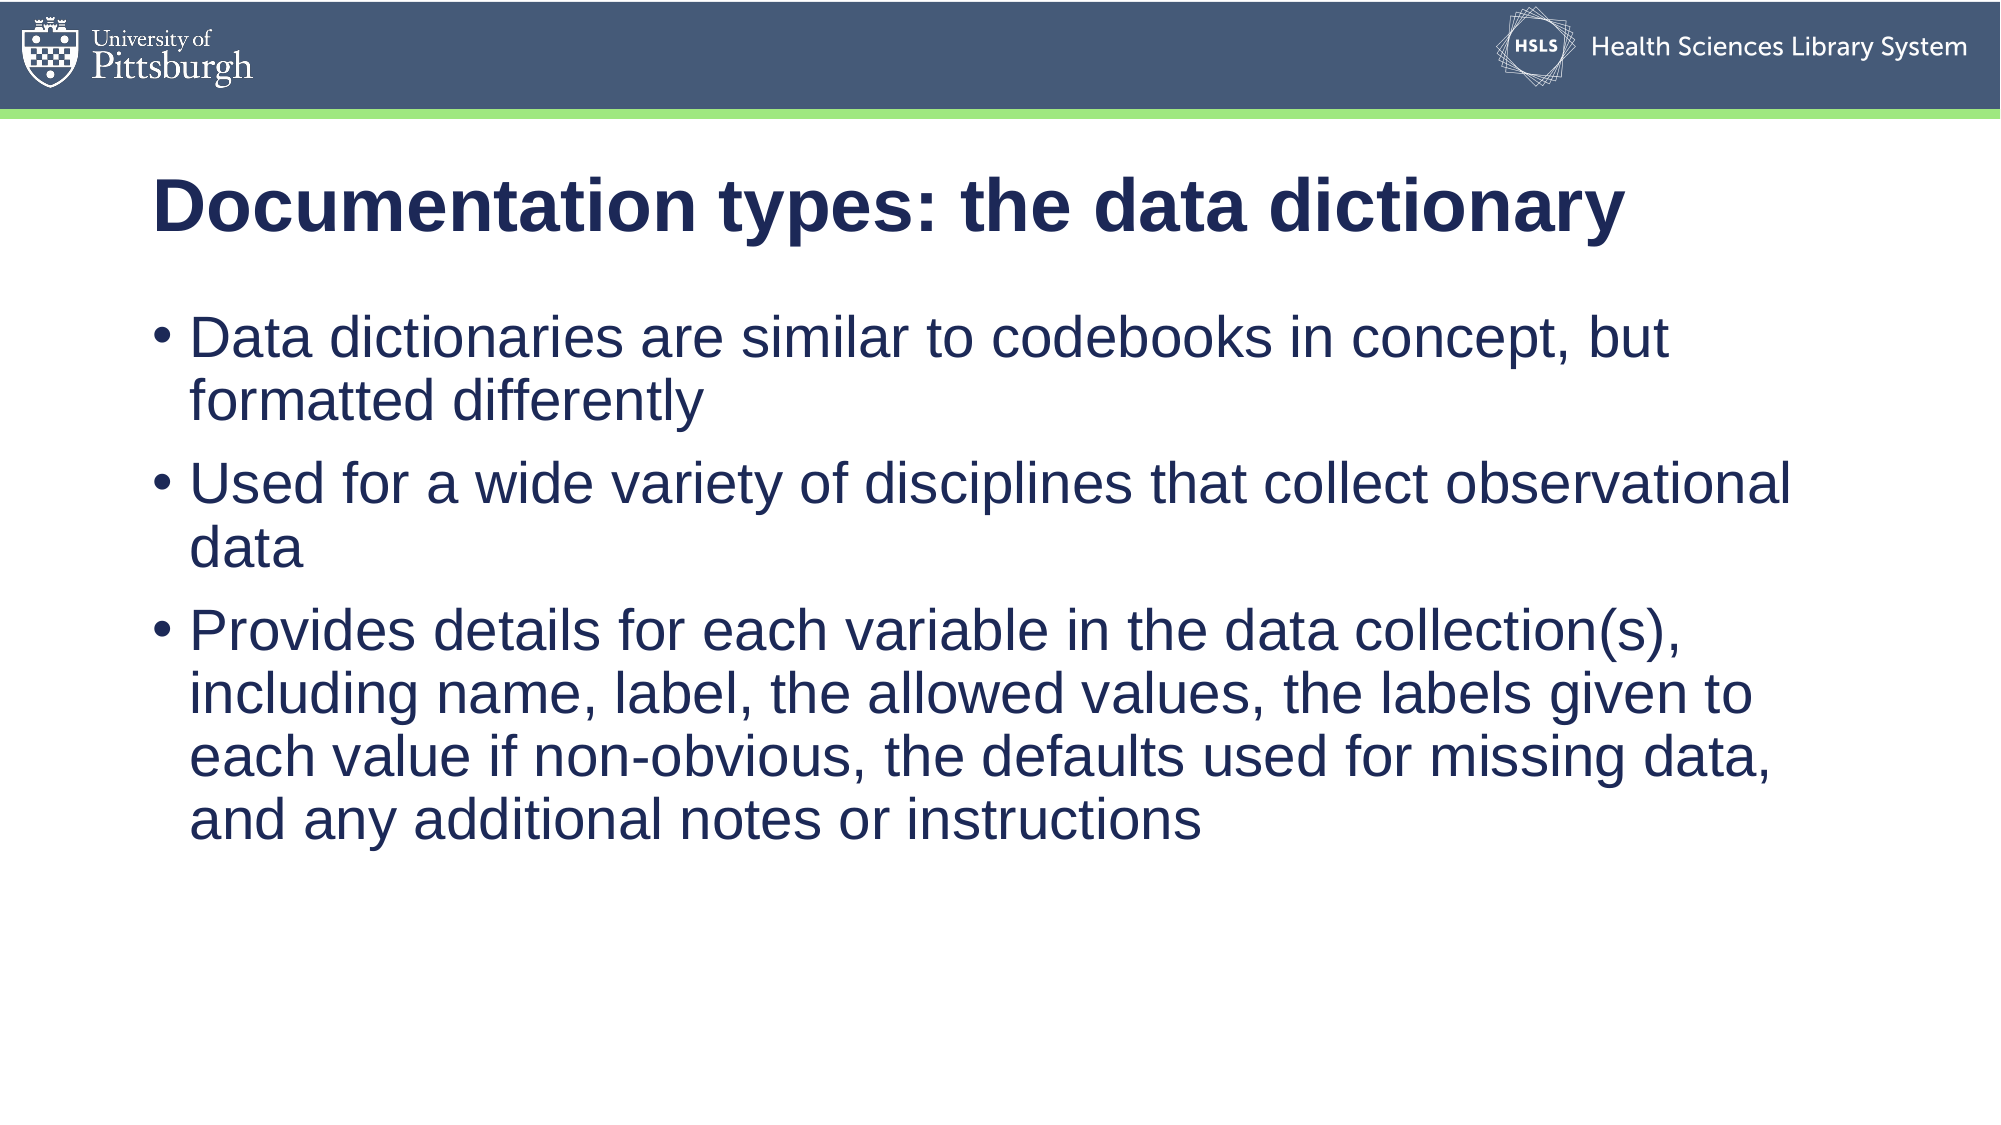

# Documentation types: the data dictionary
Data dictionaries are similar to codebooks in concept, but formatted differently
Used for a wide variety of disciplines that collect observational data
Provides details for each variable in the data collection(s), including name, label, the allowed values, the labels given to each value if non-obvious, the defaults used for missing data, and any additional notes or instructions